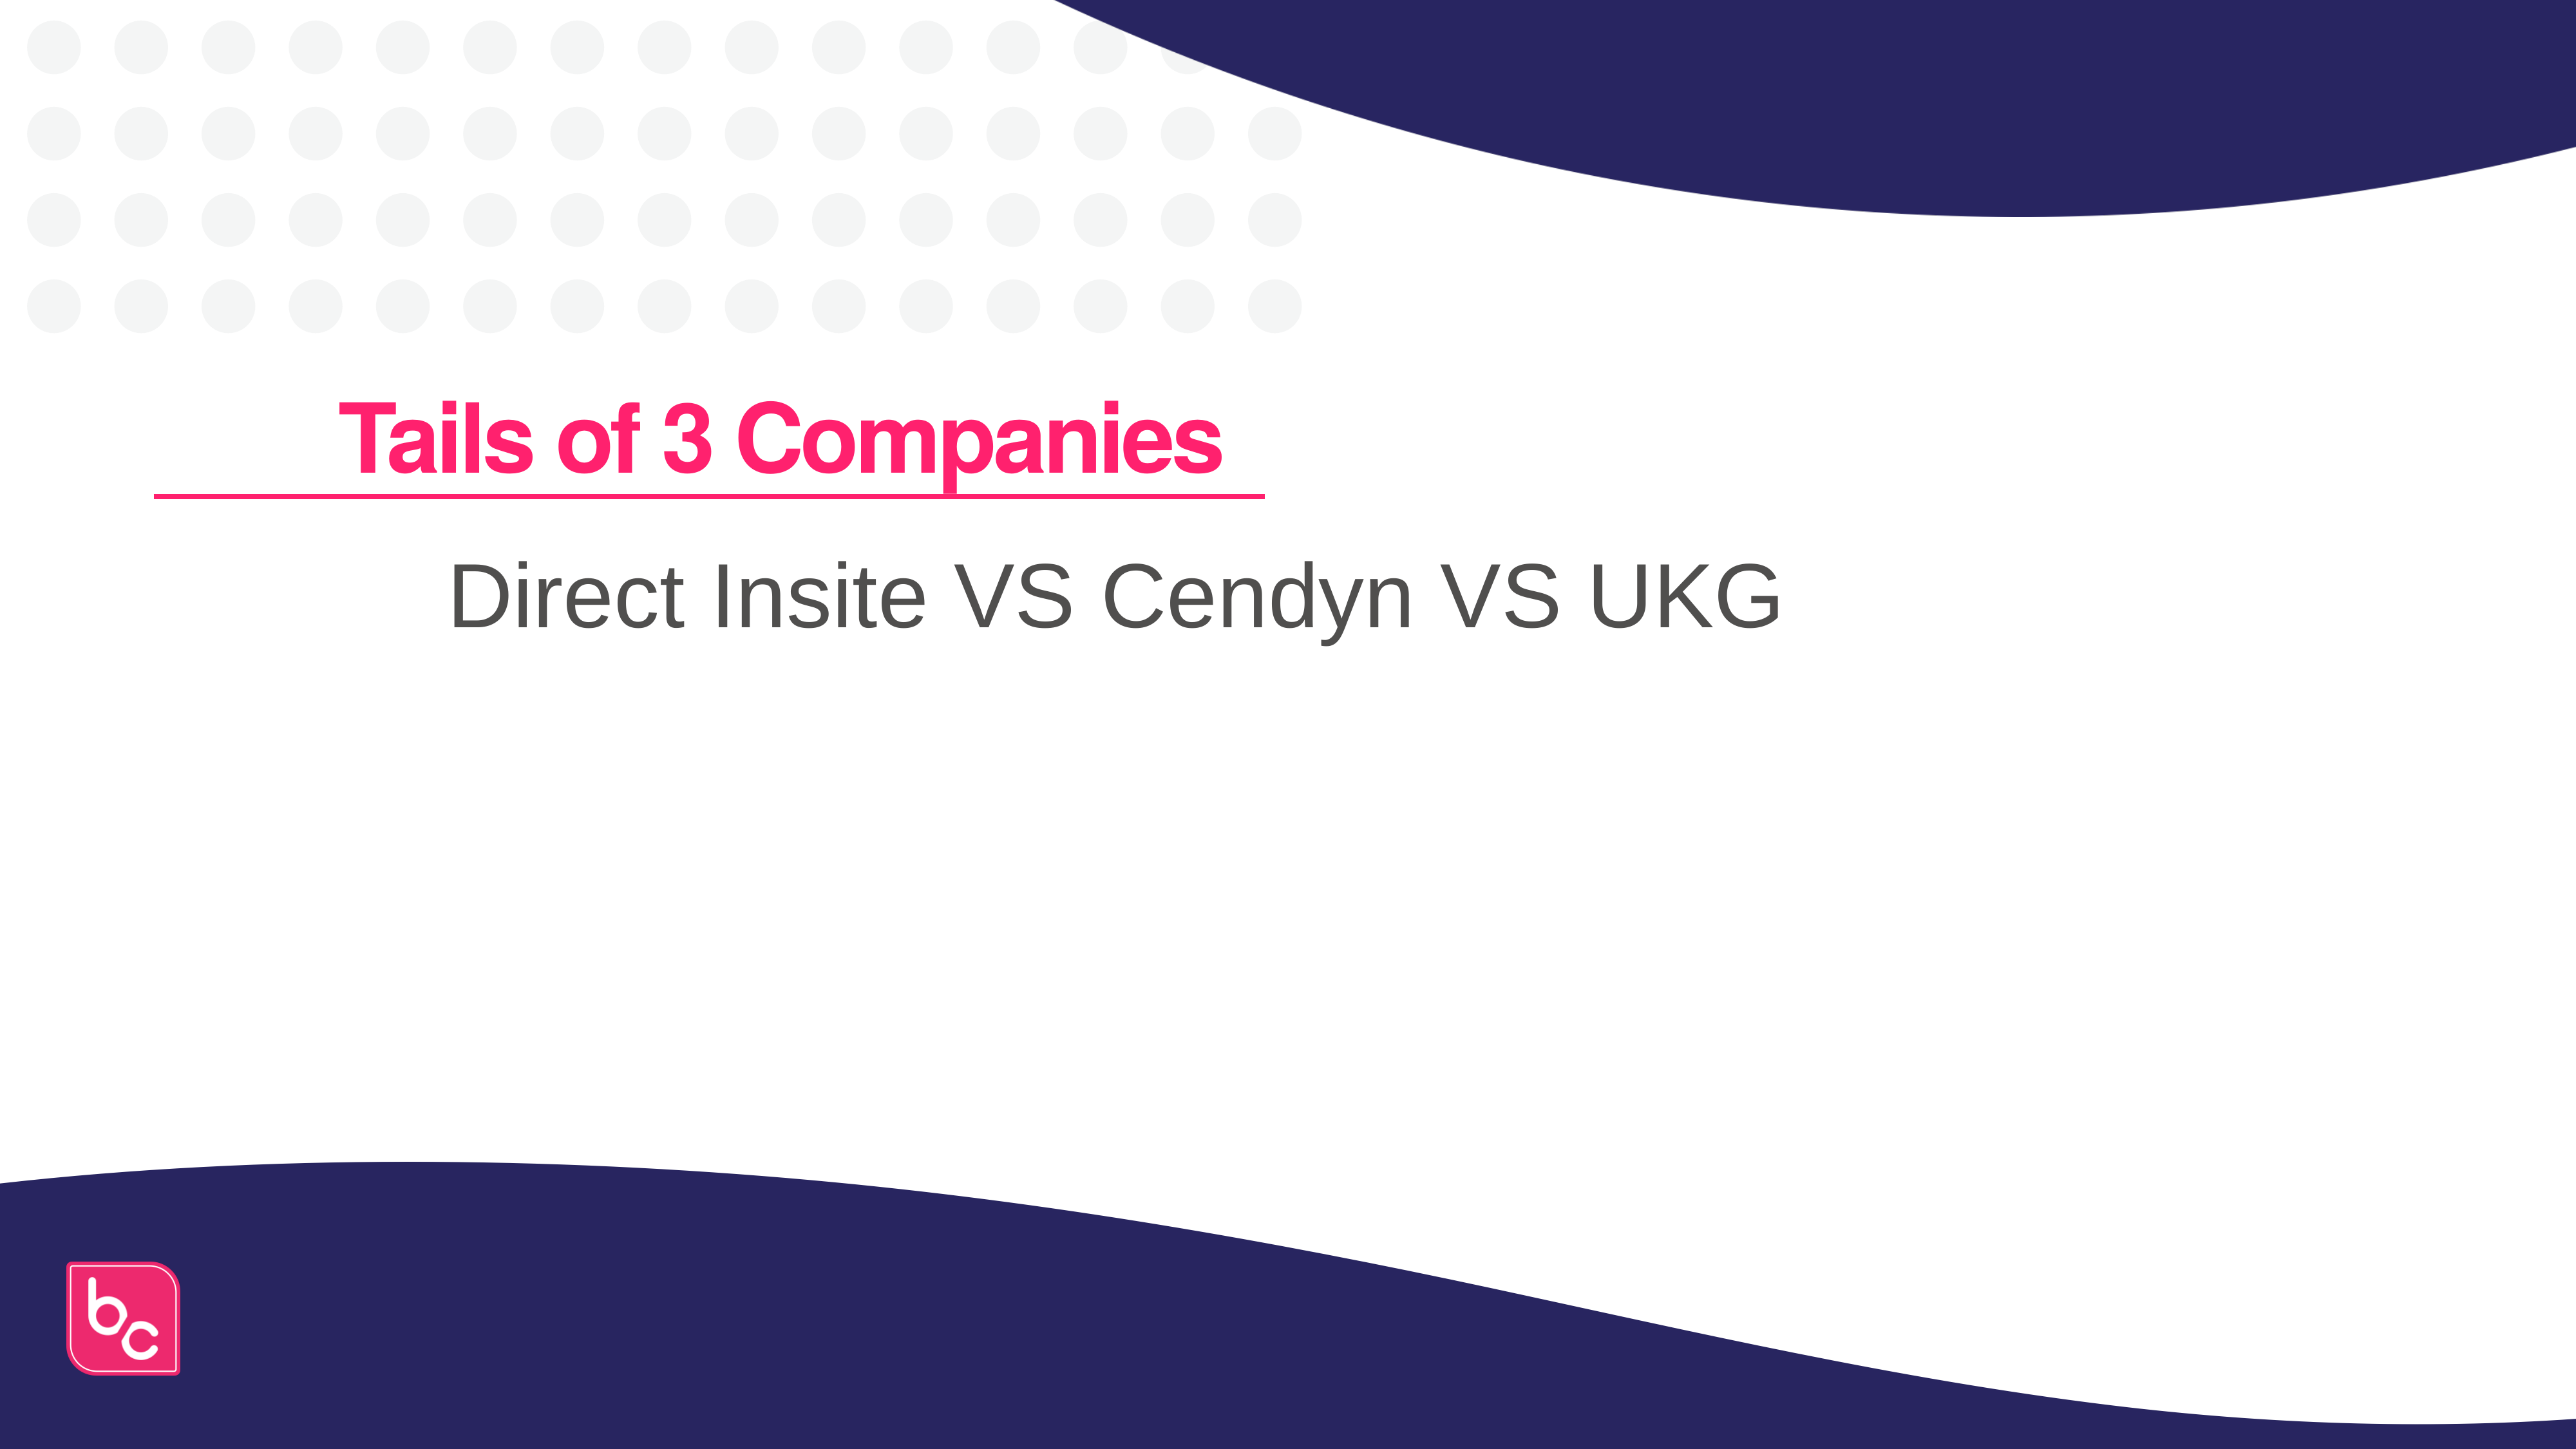

# Tails of 3 Companies
Direct Insite VS Cendyn VS UKG